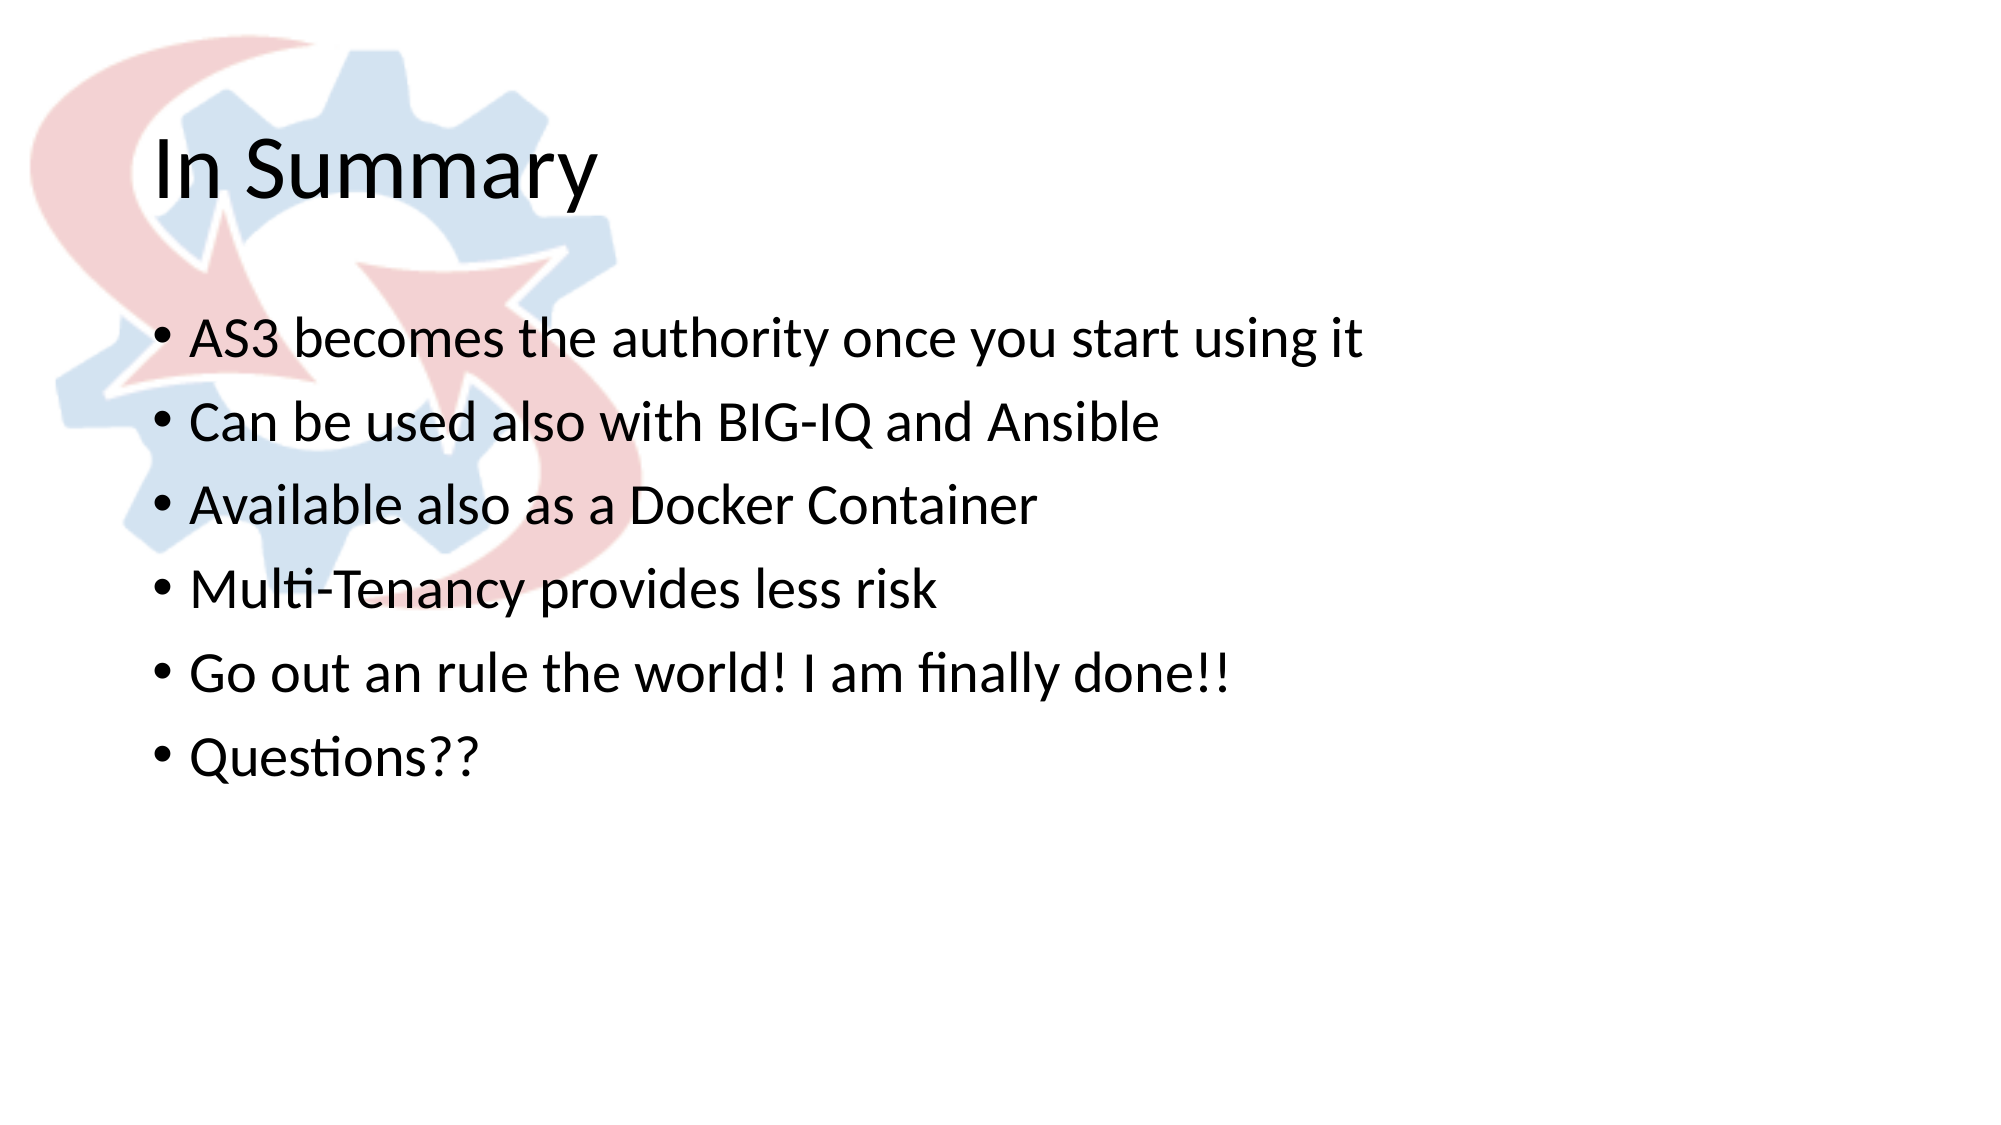

# In Summary
AS3 becomes the authority once you start using it
Can be used also with BIG-IQ and Ansible
Available also as a Docker Container
Multi-Tenancy provides less risk
Go out an rule the world! I am finally done!!
Questions??